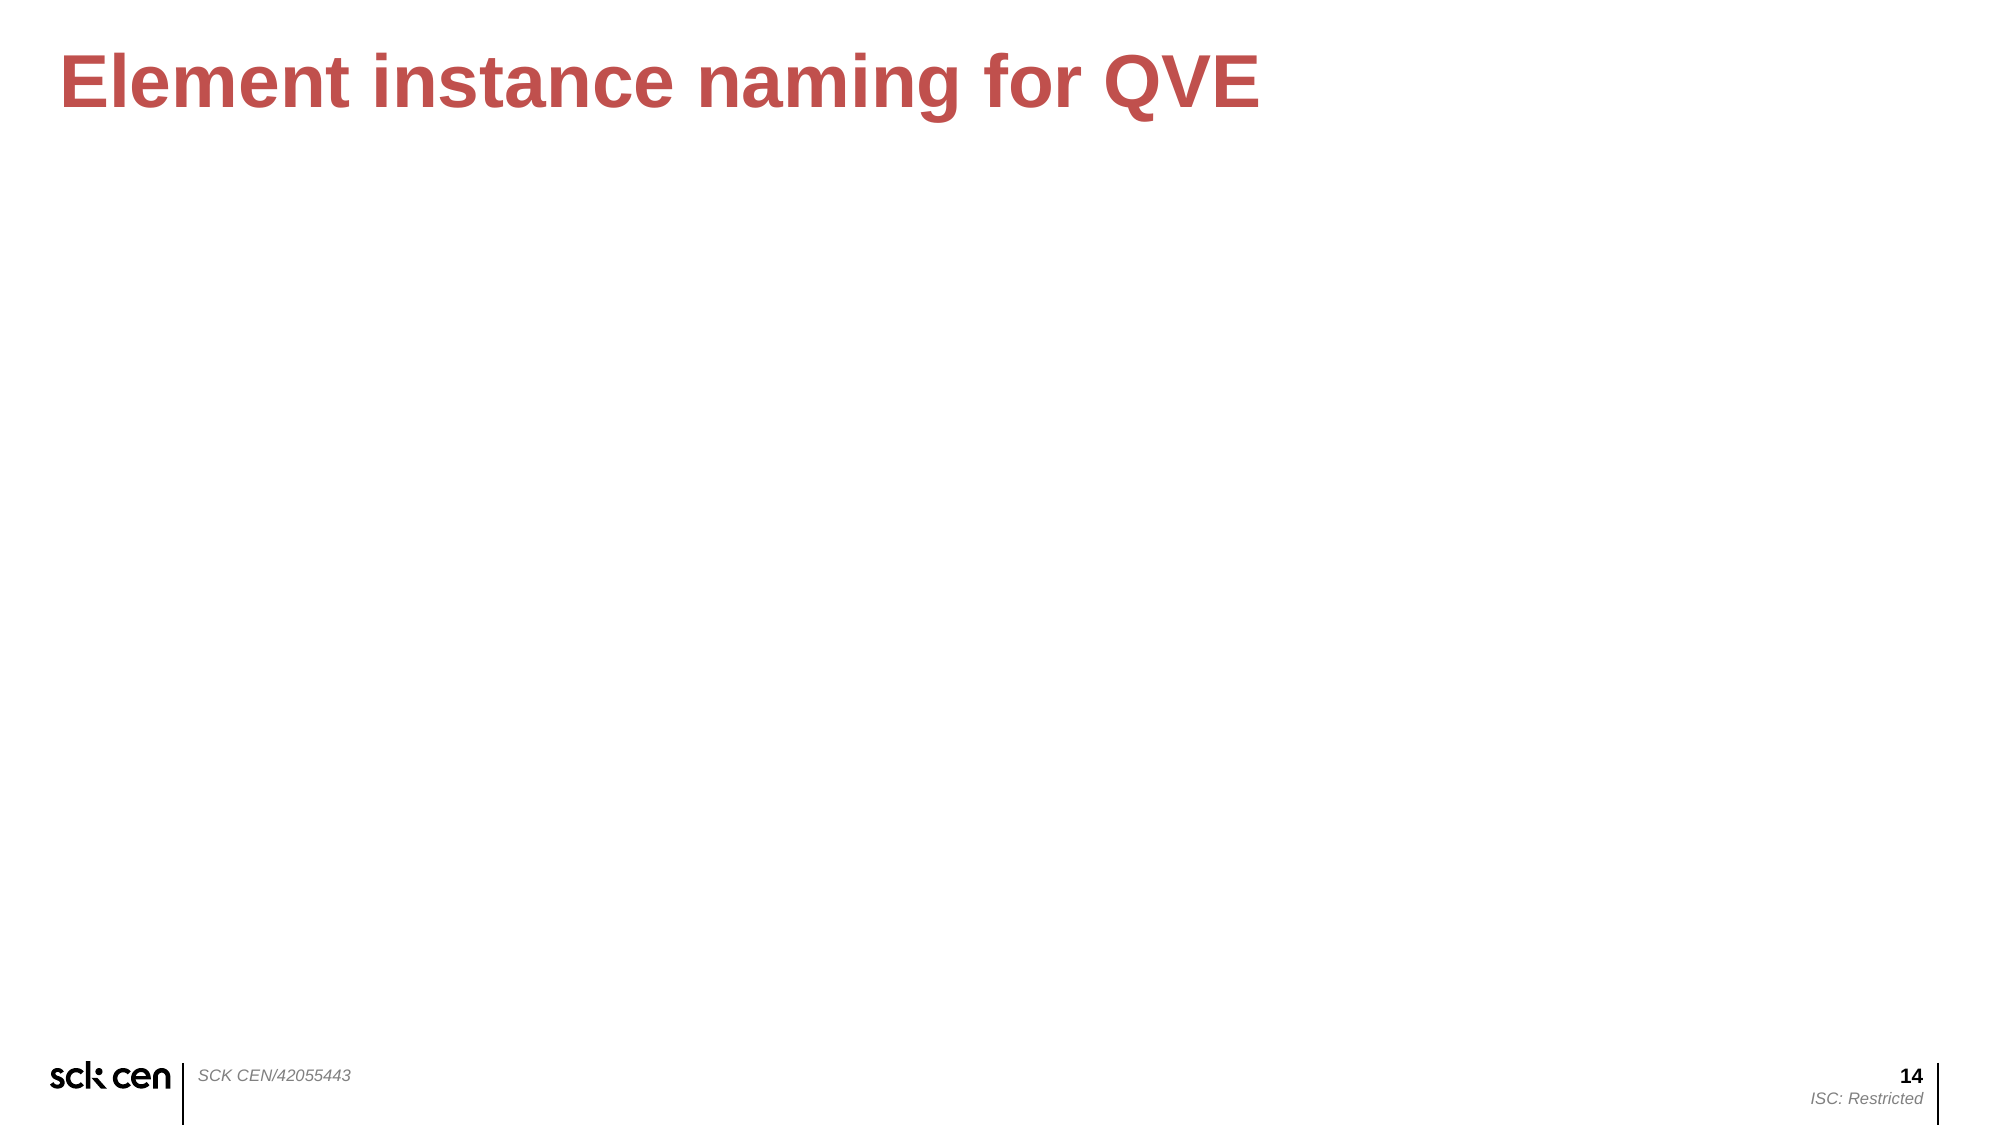

# Element instance naming for QVE
14